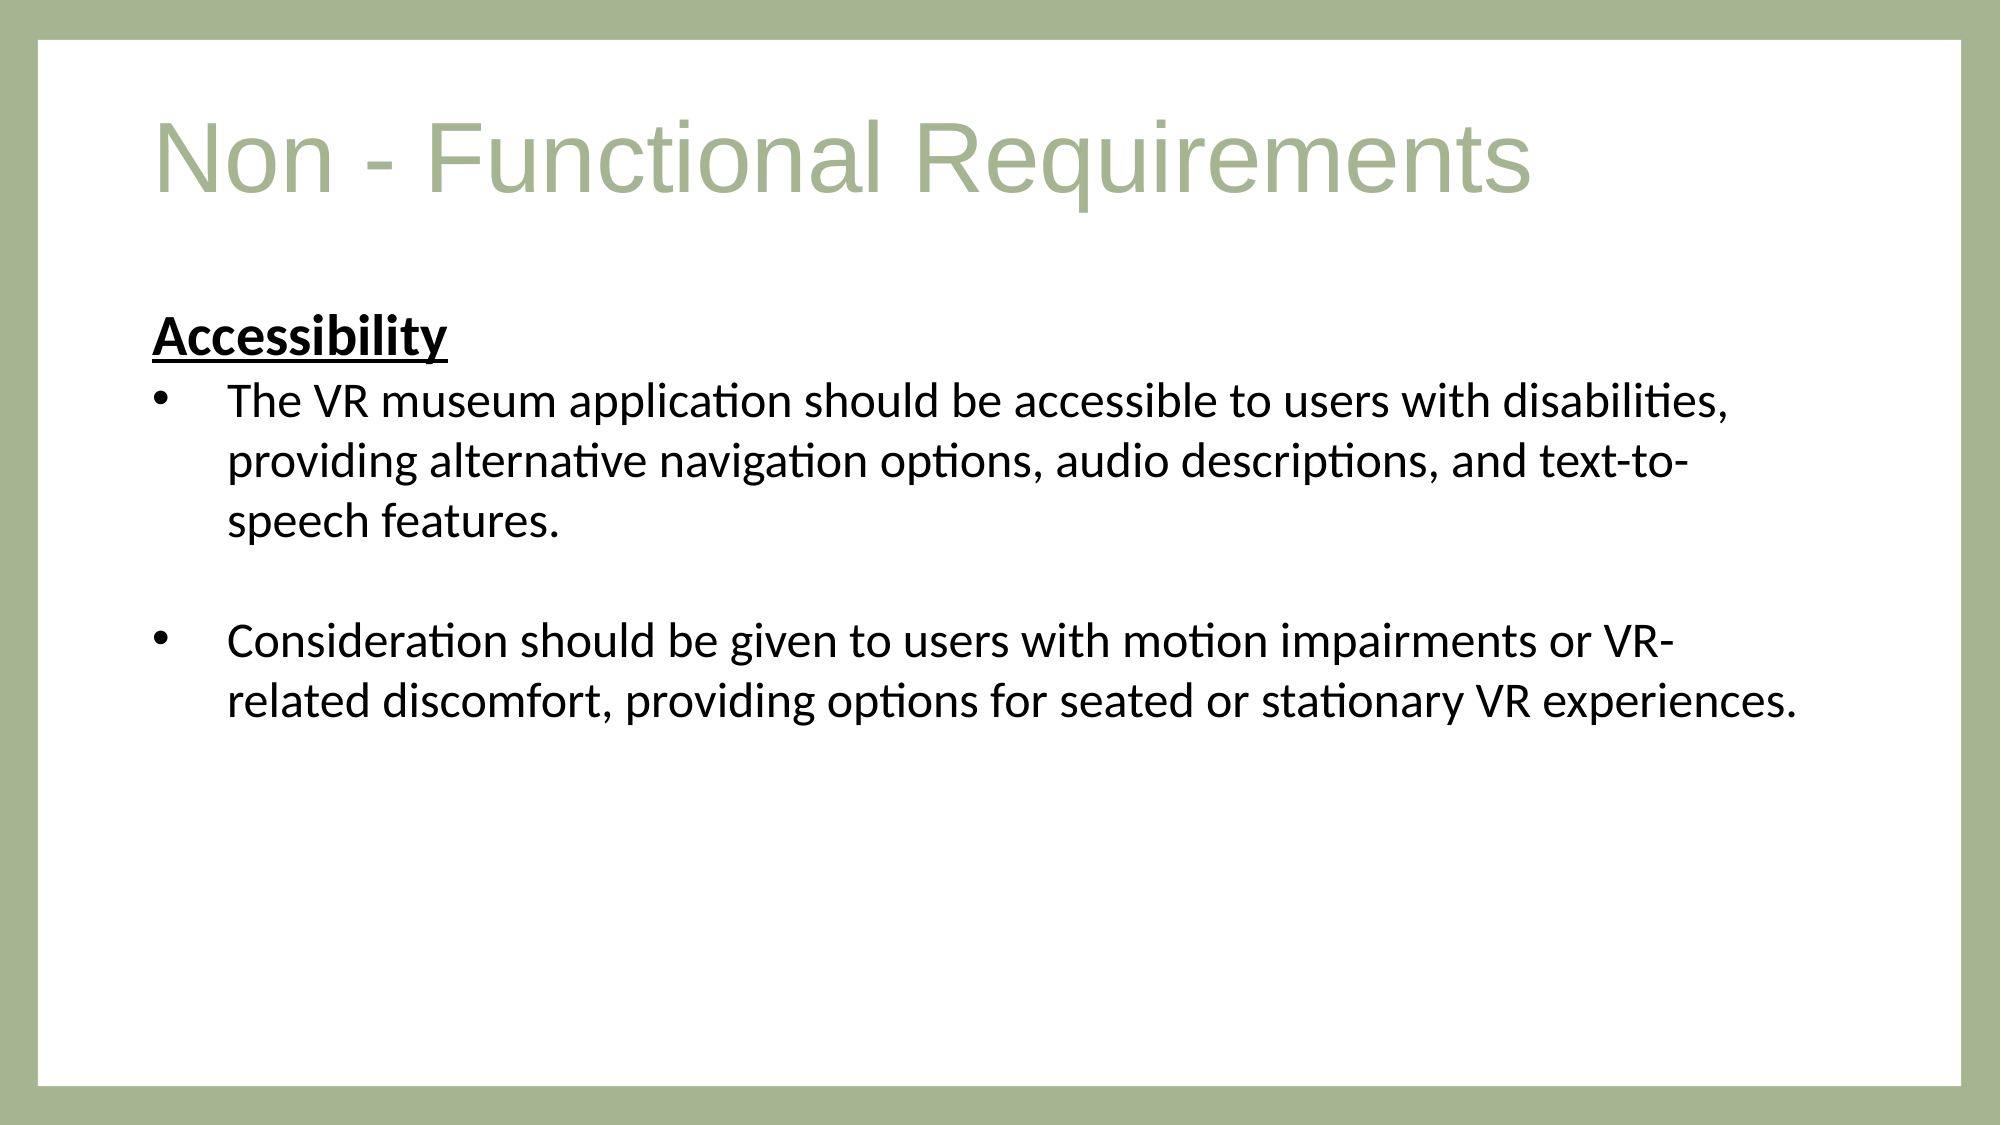

# Non - Functional Requirements
Accessibility
The VR museum application should be accessible to users with disabilities, providing alternative navigation options, audio descriptions, and text-to-speech features.

Consideration should be given to users with motion impairments or VR-related discomfort, providing options for seated or stationary VR experiences.